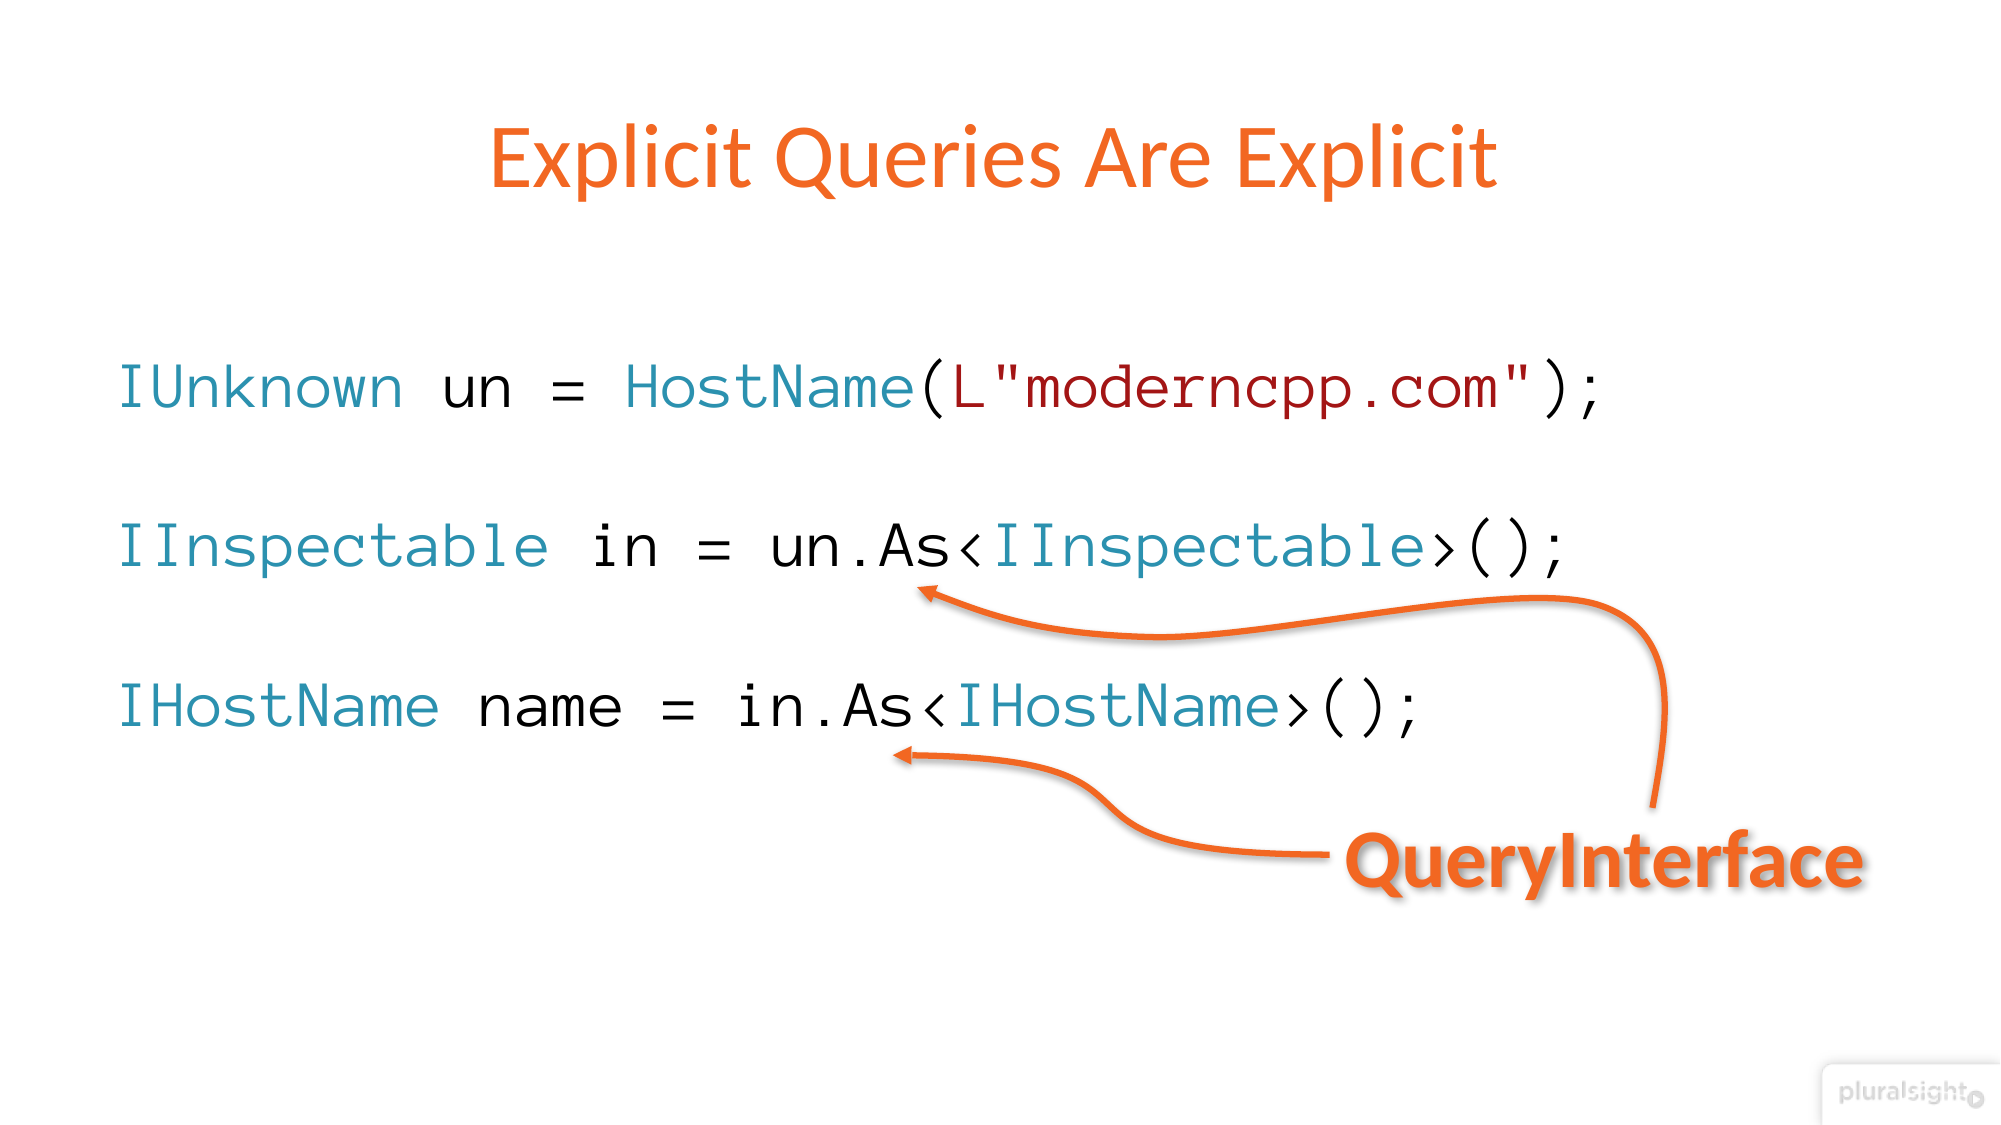

# Explicit Queries Are Explicit
IUnknown un = HostName(L"moderncpp.com");

IInspectable in = un.As<IInspectable>();

IHostName name = in.As<IHostName>();

QueryInterface